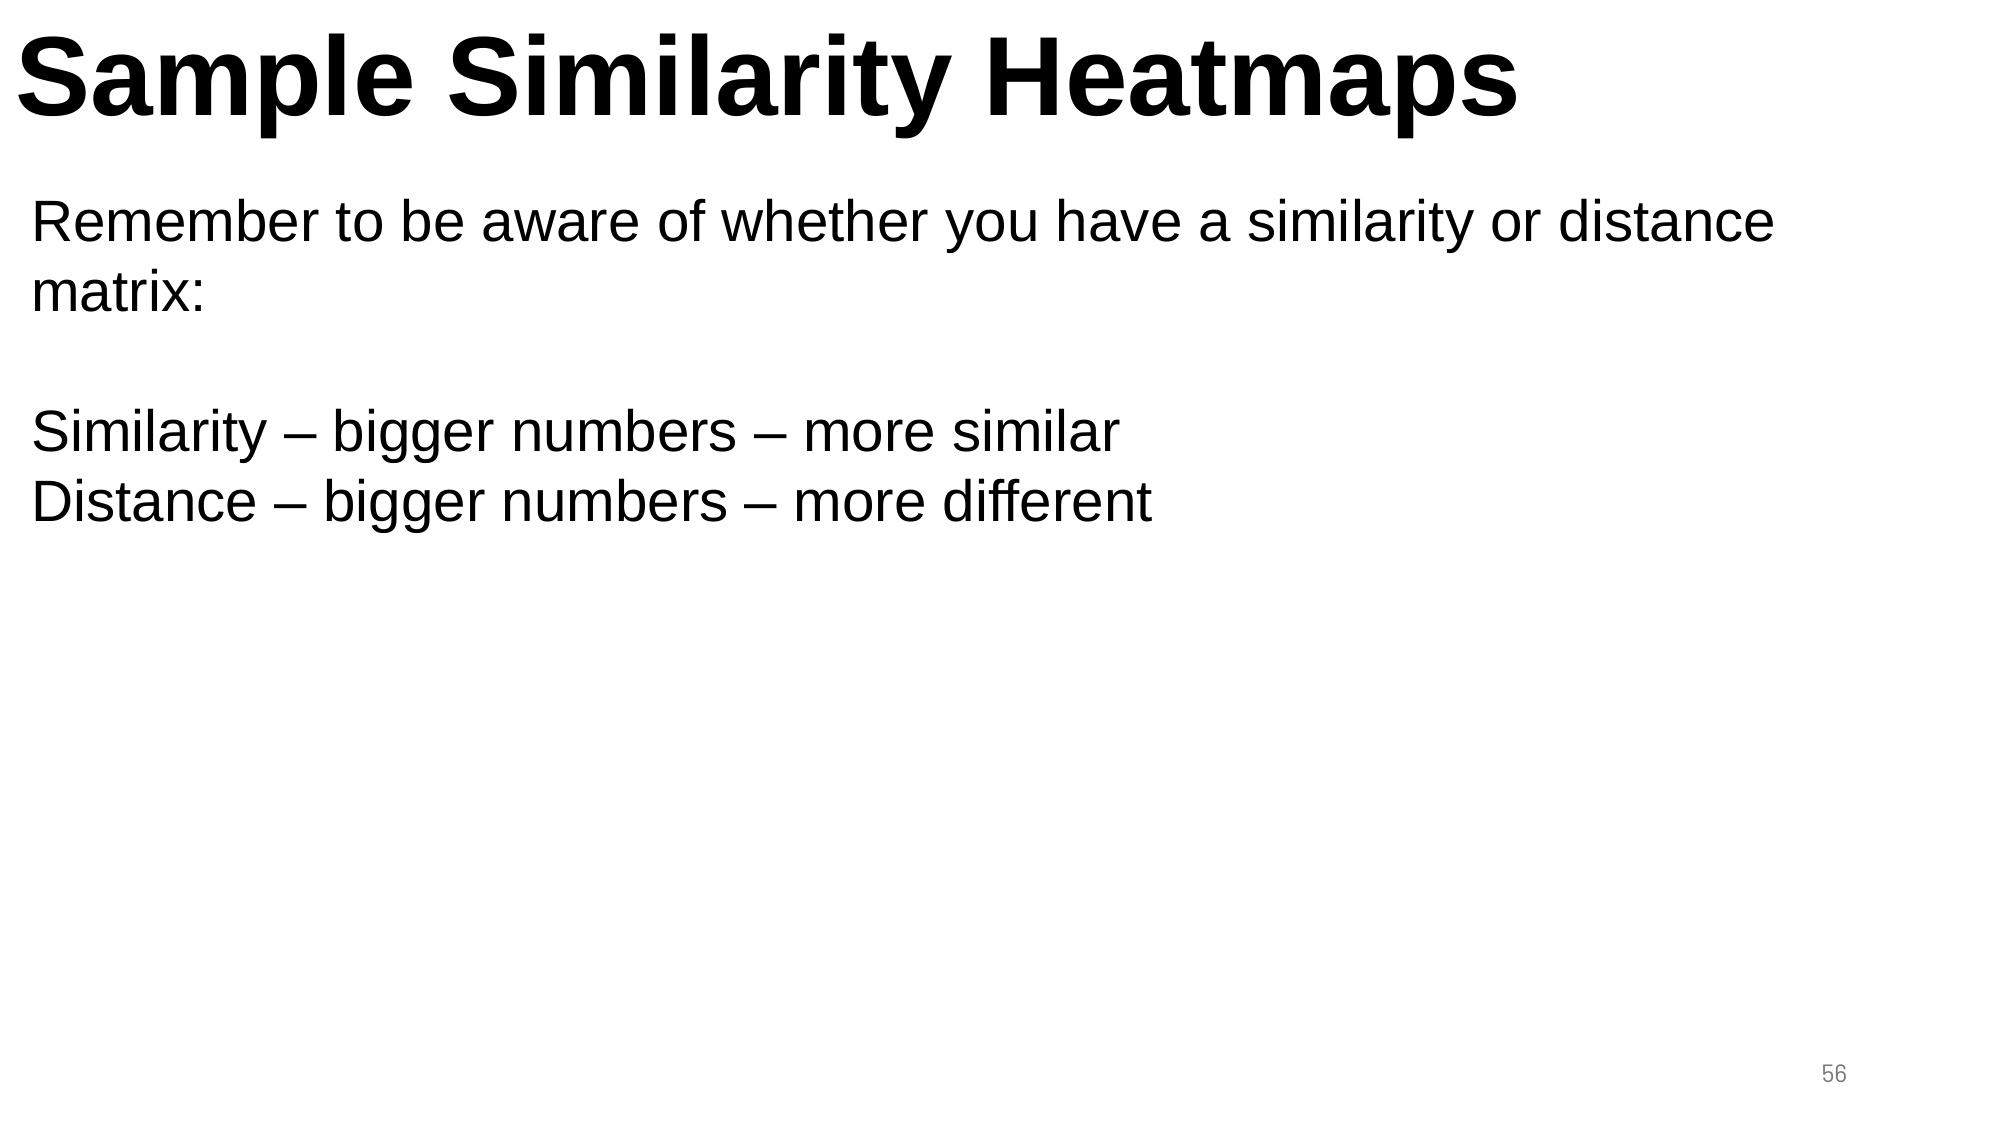

Sample Similarity Heatmaps
Remember to be aware of whether you have a similarity or distance matrix:

Similarity – bigger numbers – more similar
Distance – bigger numbers – more different

56